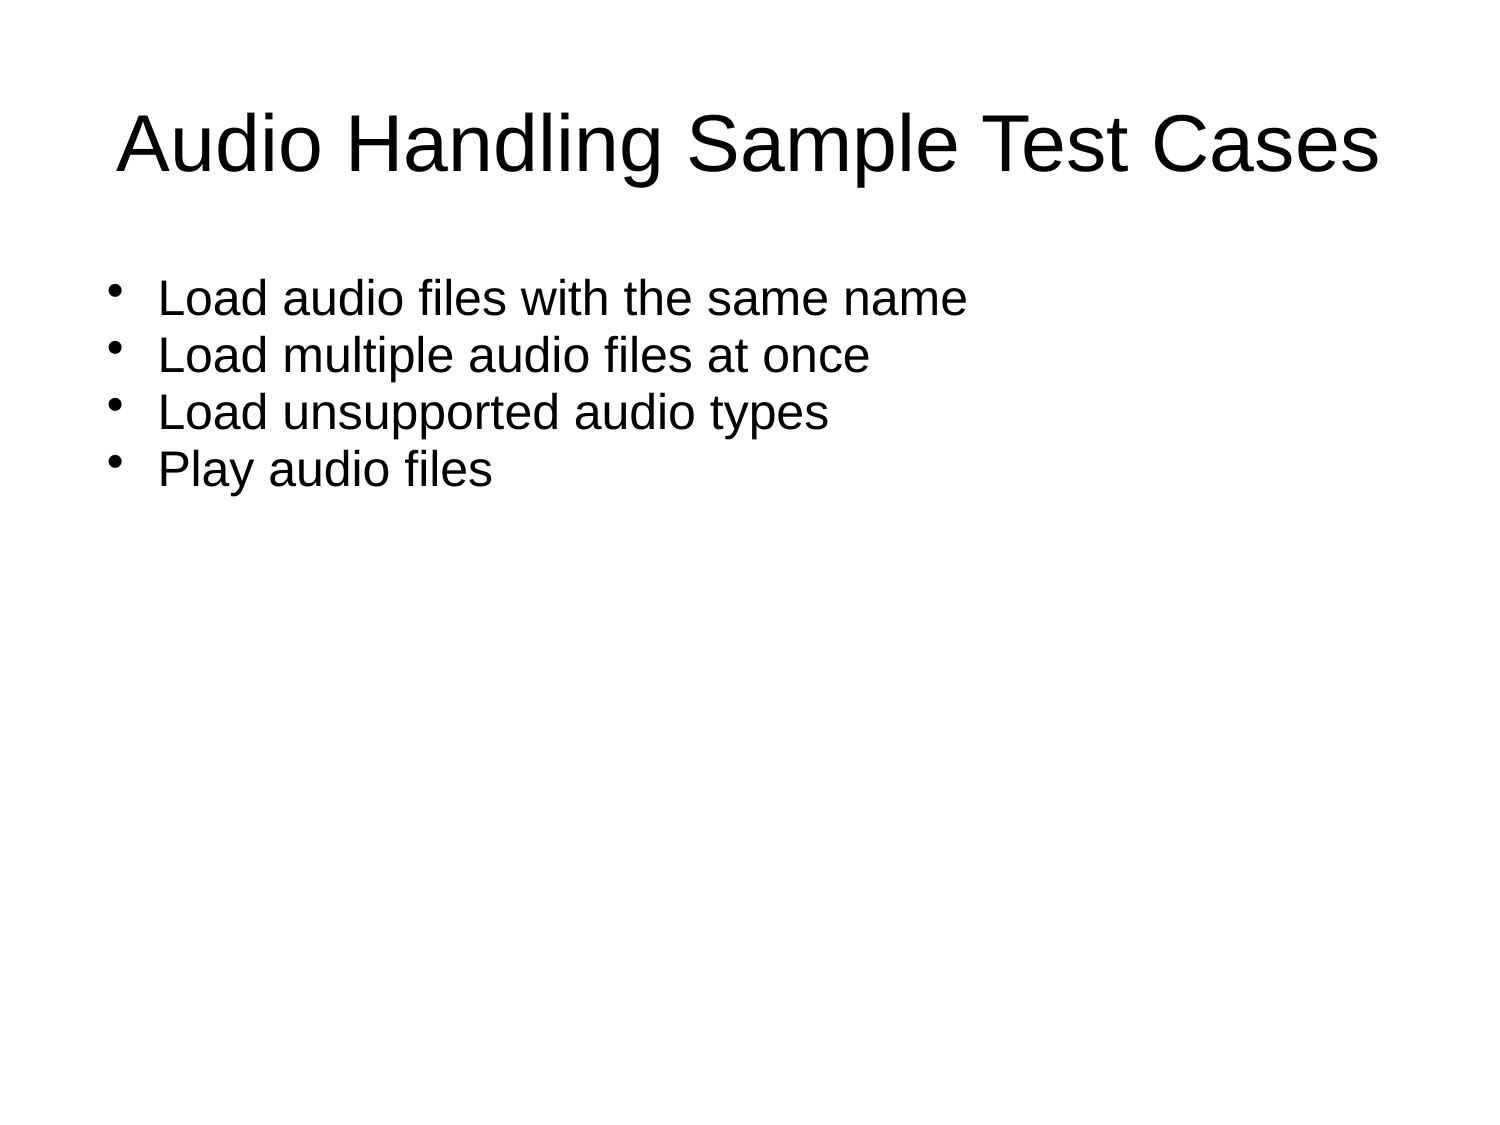

# Audio Handling Sample Test Cases
Load audio files with the same name
Load multiple audio files at once
Load unsupported audio types
Play audio files